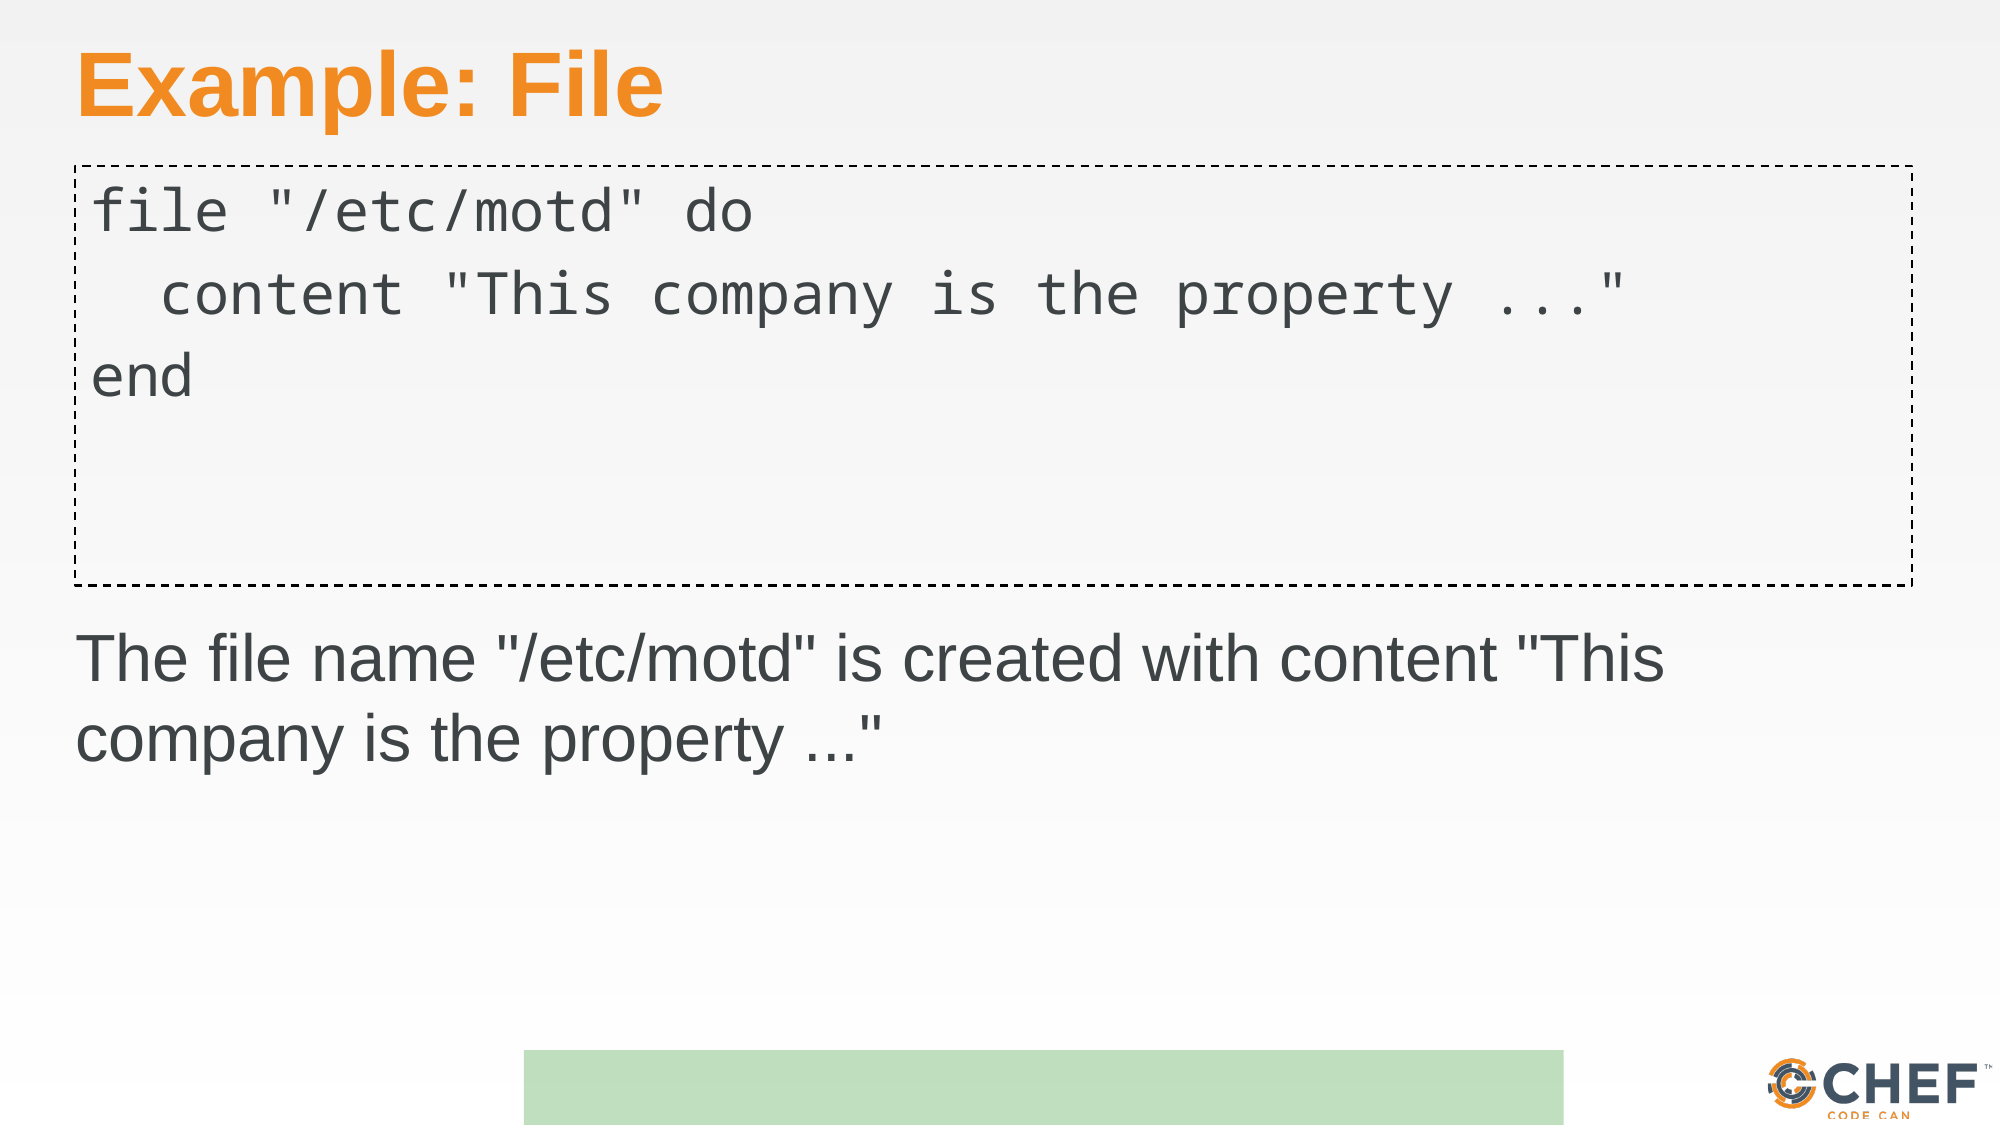

# Example: File
file "/etc/motd" do
  content "This company is the property ..."
end
The file name "/etc/motd" is created with content "This company is the property ..."

http://docs.chef.io/chef/resources.html#file